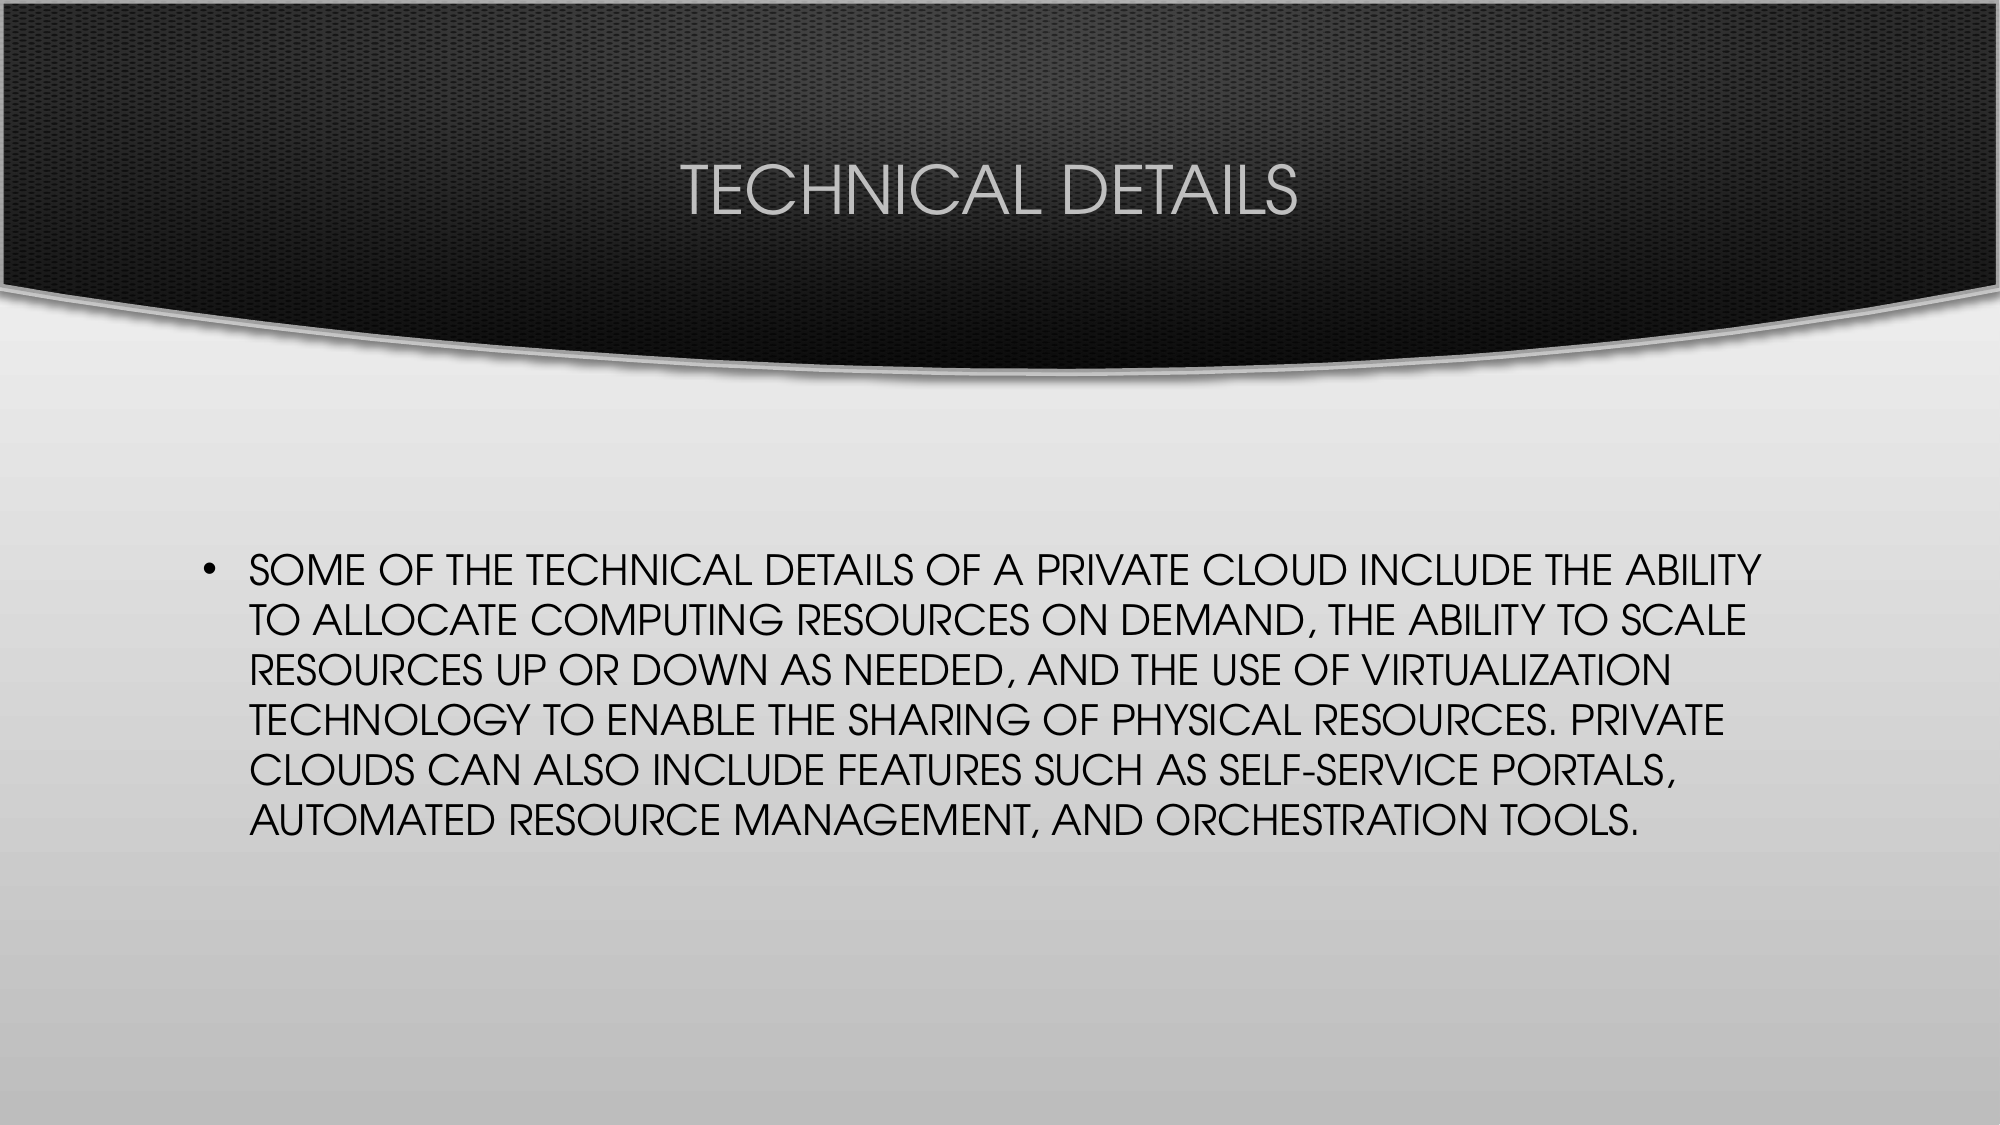

# technical details
Some of the technical details of a private cloud include the ability to allocate computing resources on demand, the ability to scale resources up or down as needed, and the use of virtualization technology to enable the sharing of physical resources. Private clouds can also include features such as self-service portals, automated resource management, and orchestration tools.